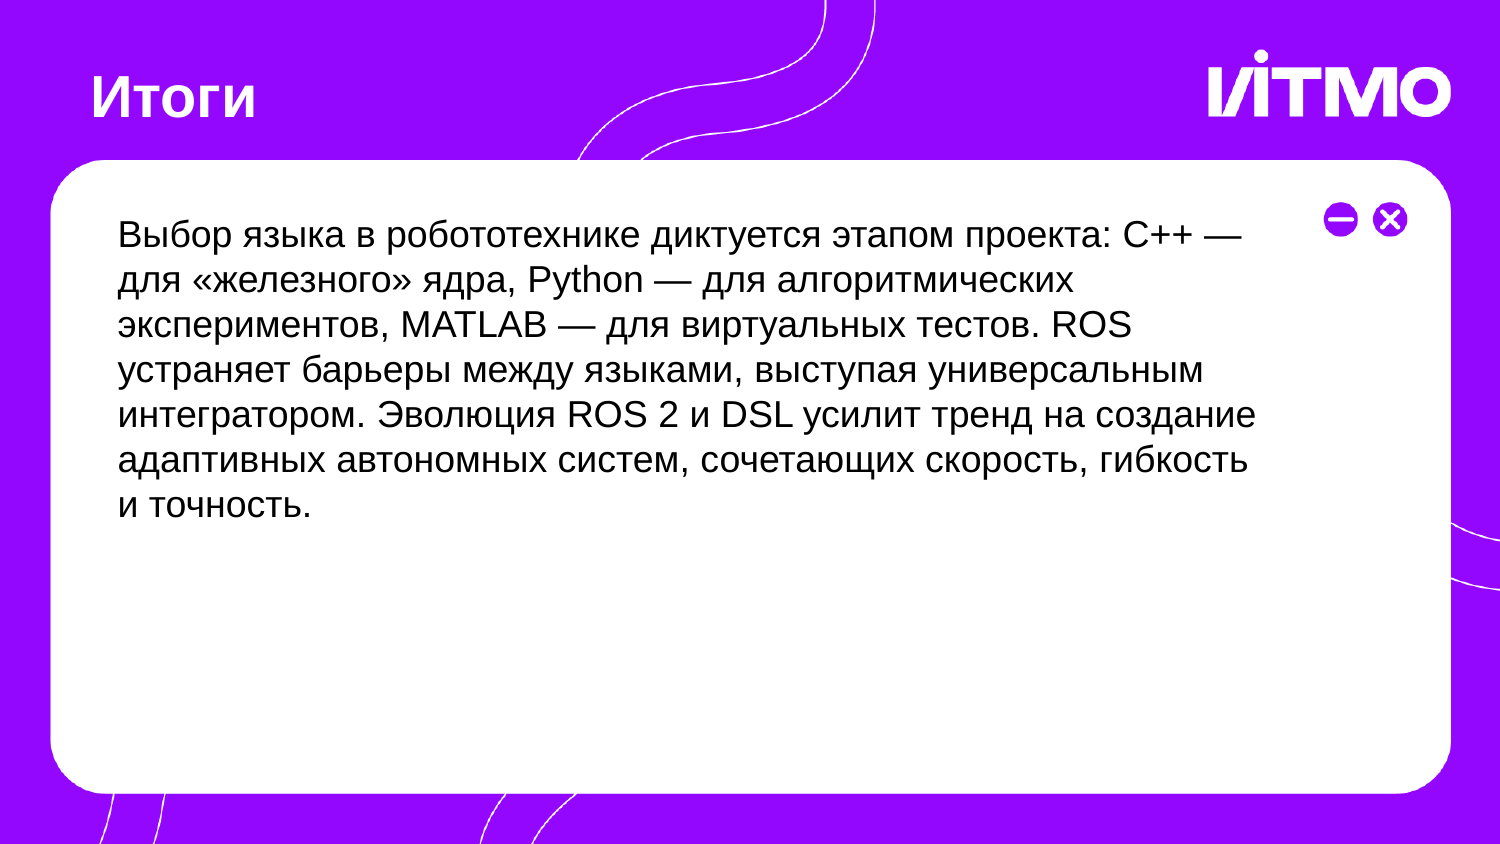

# Итоги
Выбор языка в робототехнике диктуется этапом проекта: C++ — для «железного» ядра, Python — для алгоритмических экспериментов, MATLAB — для виртуальных тестов. ROS устраняет барьеры между языками, выступая универсальным интегратором. Эволюция ROS 2 и DSL усилит тренд на создание адаптивных автономных систем, сочетающих скорость, гибкость и точность.